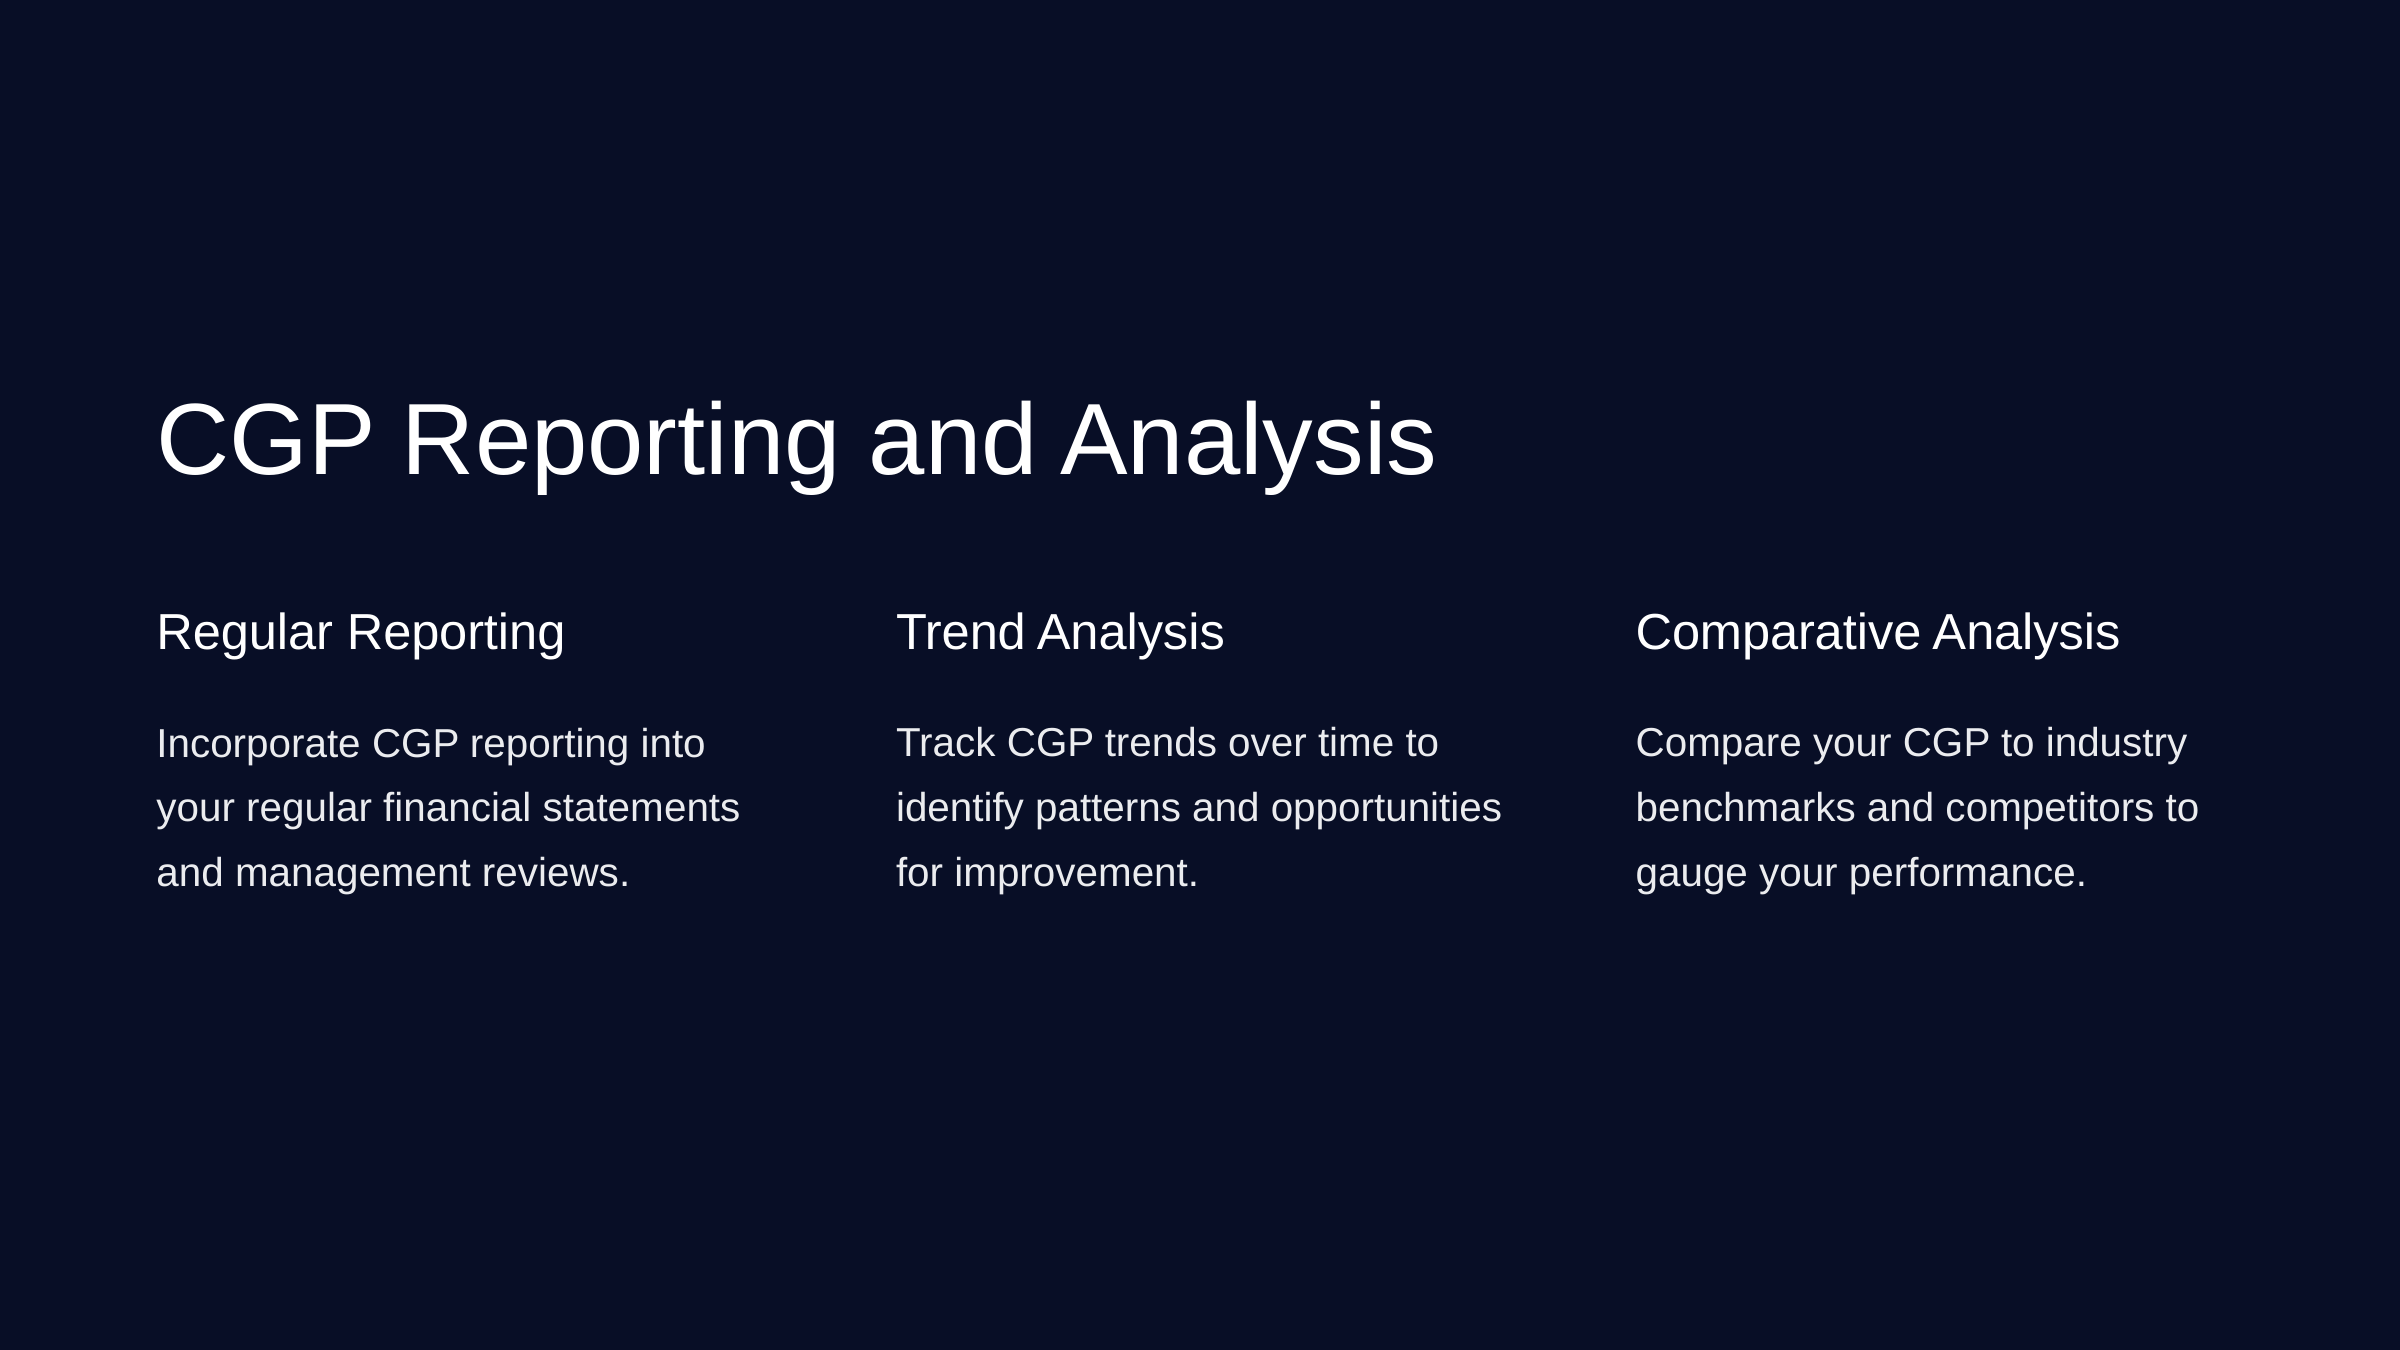

CGP Reporting and Analysis
Regular Reporting
Trend Analysis
Comparative Analysis
Incorporate CGP reporting into your regular financial statements and management reviews.
Track CGP trends over time to identify patterns and opportunities for improvement.
Compare your CGP to industry benchmarks and competitors to gauge your performance.